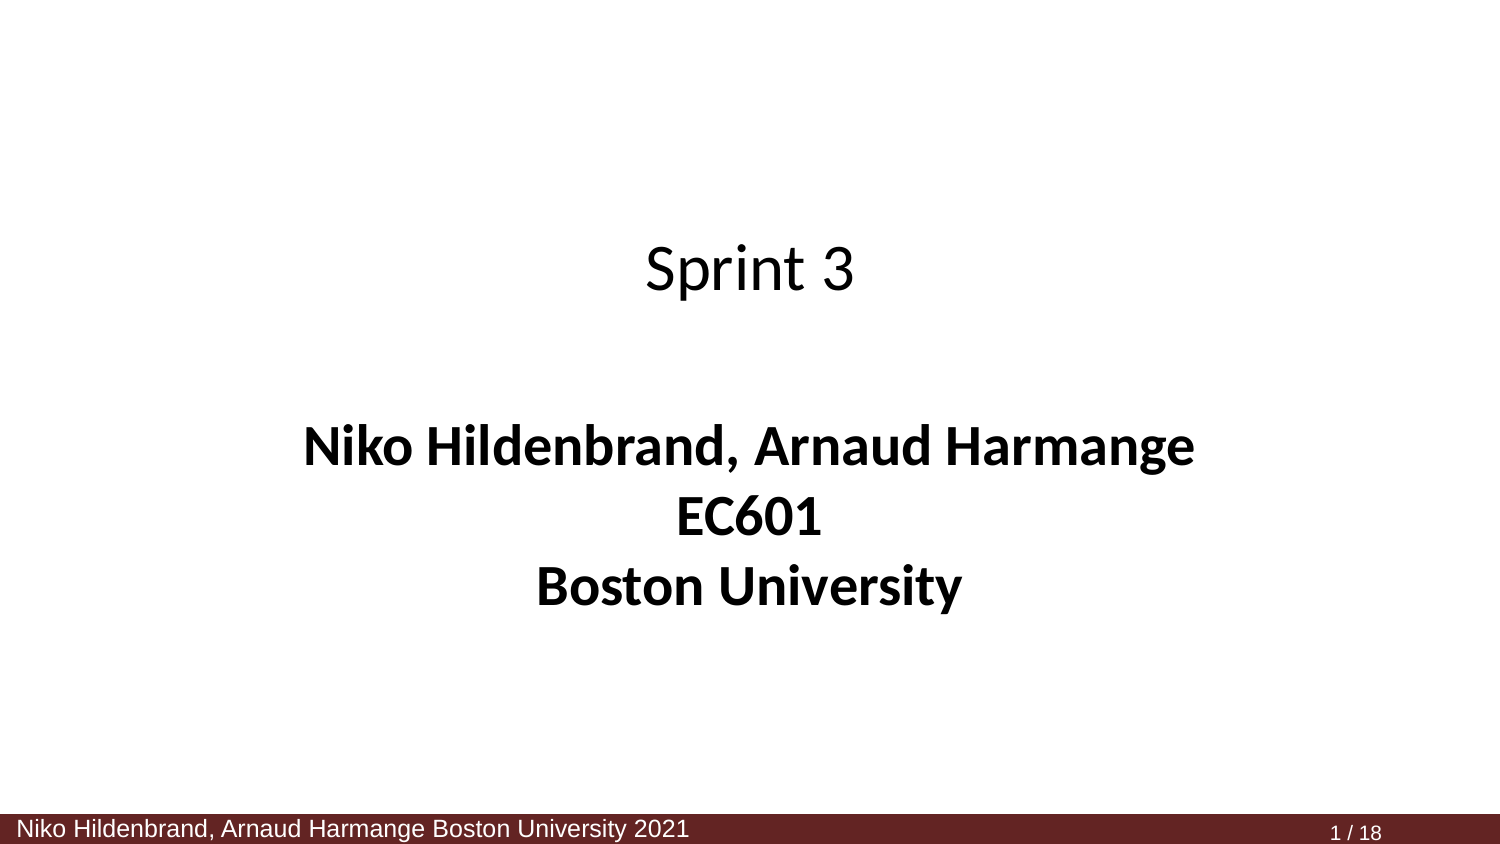

#
Sprint 3
Niko Hildenbrand, Arnaud Harmange
EC601
Boston University

1 / 18